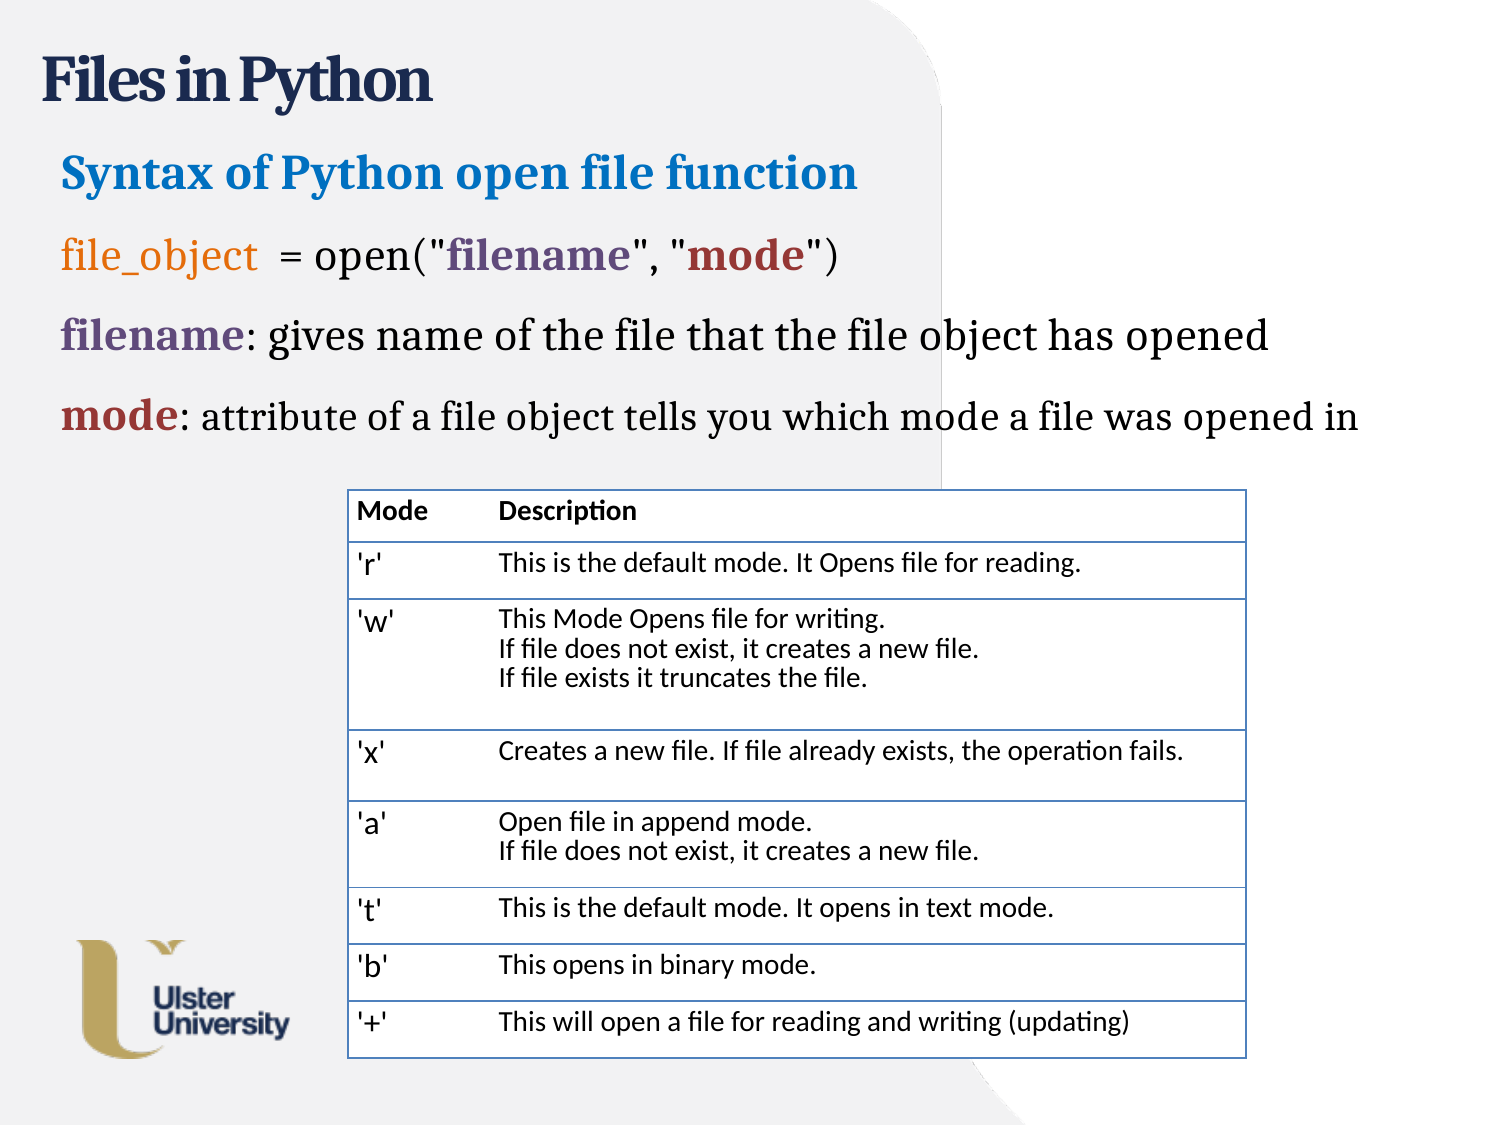

# Files in Python
Syntax of Python open file function
file_object  = open("filename", "mode")
filename: gives name of the file that the file object has opened
mode: attribute of a file object tells you which mode a file was opened in
| Mode | Description |
| --- | --- |
| 'r' | This is the default mode. It Opens file for reading. |
| 'w' | This Mode Opens file for writing. If file does not exist, it creates a new file. If file exists it truncates the file. |
| 'x' | Creates a new file. If file already exists, the operation fails. |
| 'a' | Open file in append mode. If file does not exist, it creates a new file. |
| 't' | This is the default mode. It opens in text mode. |
| 'b' | This opens in binary mode. |
| '+' | This will open a file for reading and writing (updating) |